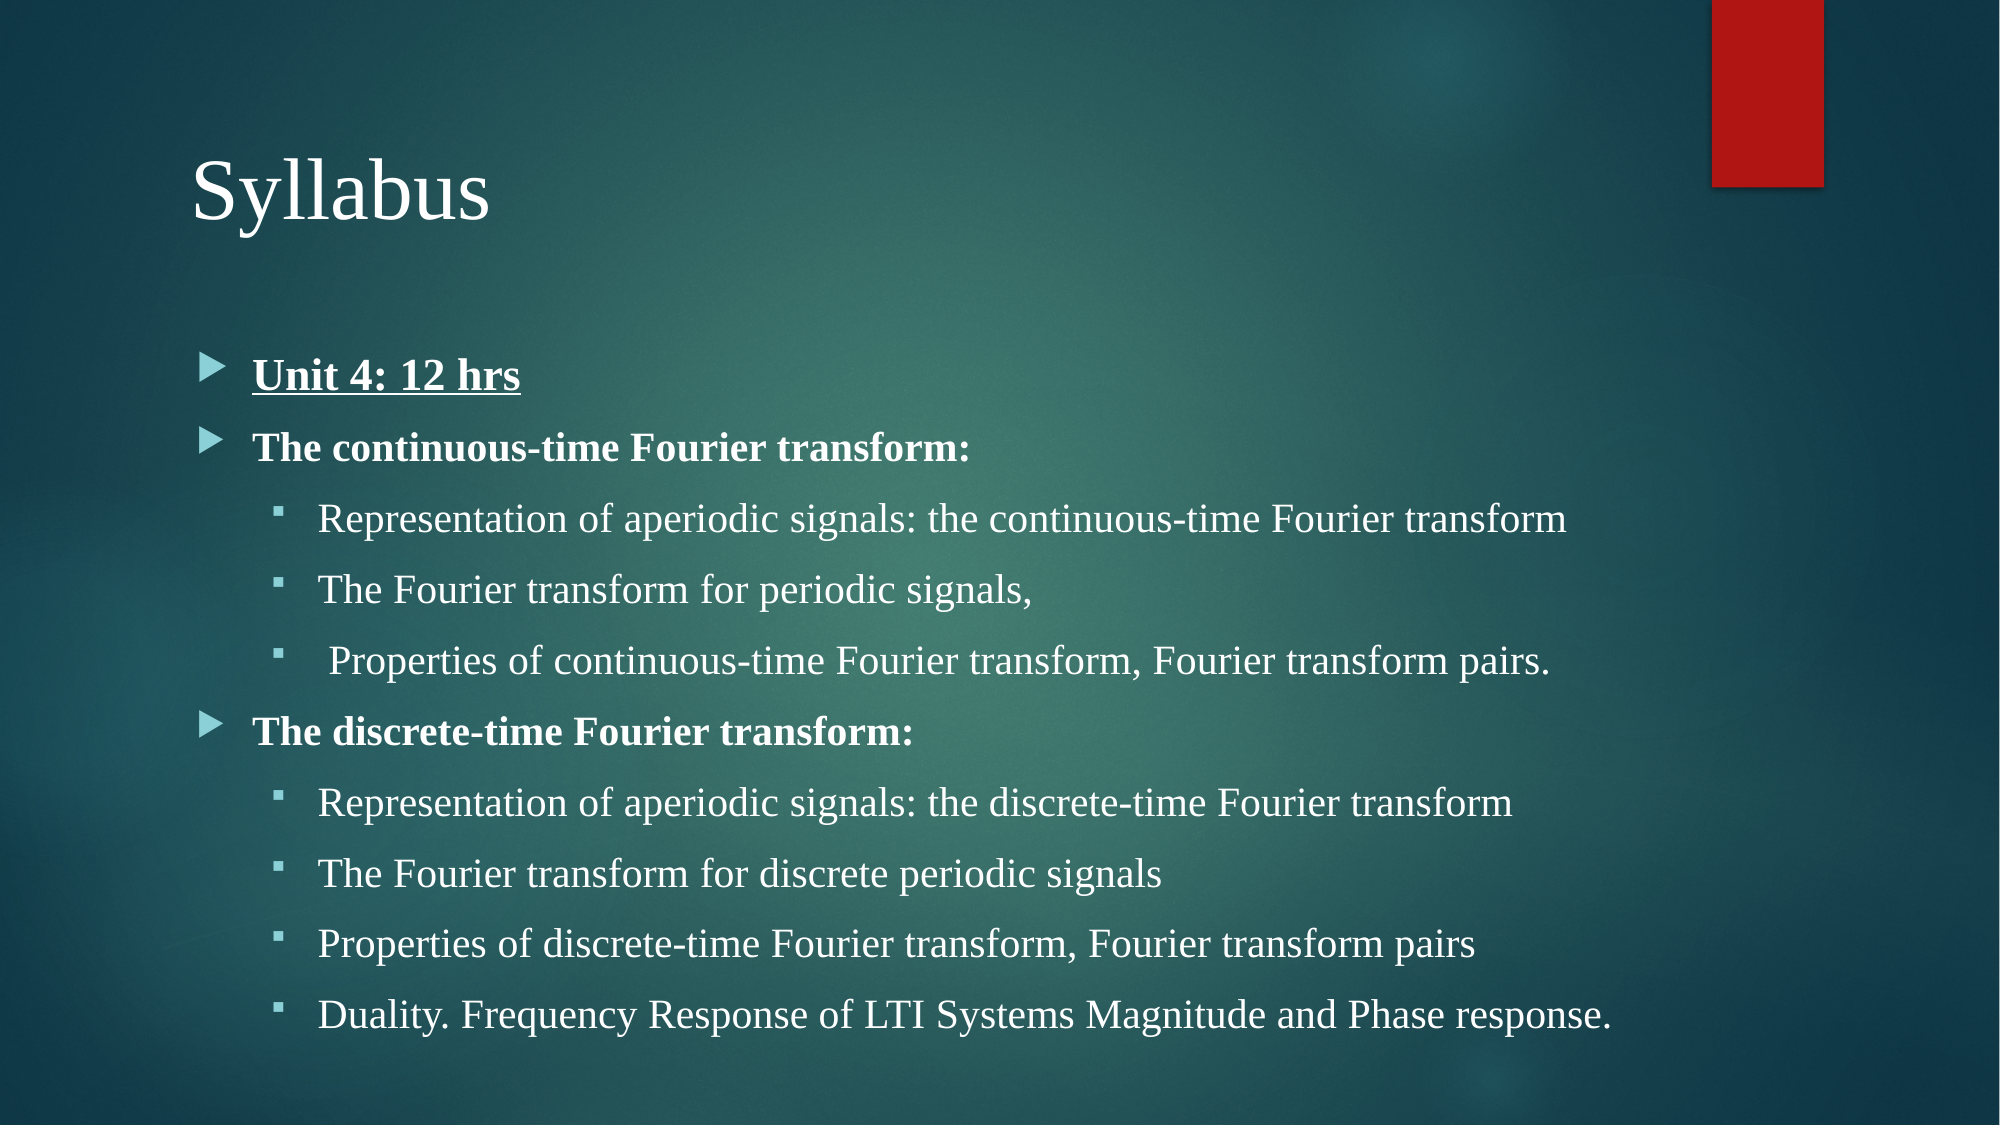

# Syllabus
Unit 4: 12 hrs
The continuous-time Fourier transform:
Representation of aperiodic signals: the continuous-time Fourier transform
The Fourier transform for periodic signals,
 Properties of continuous-time Fourier transform, Fourier transform pairs.
The discrete-time Fourier transform:
Representation of aperiodic signals: the discrete-time Fourier transform
The Fourier transform for discrete periodic signals
Properties of discrete-time Fourier transform, Fourier transform pairs
Duality. Frequency Response of LTI Systems Magnitude and Phase response.